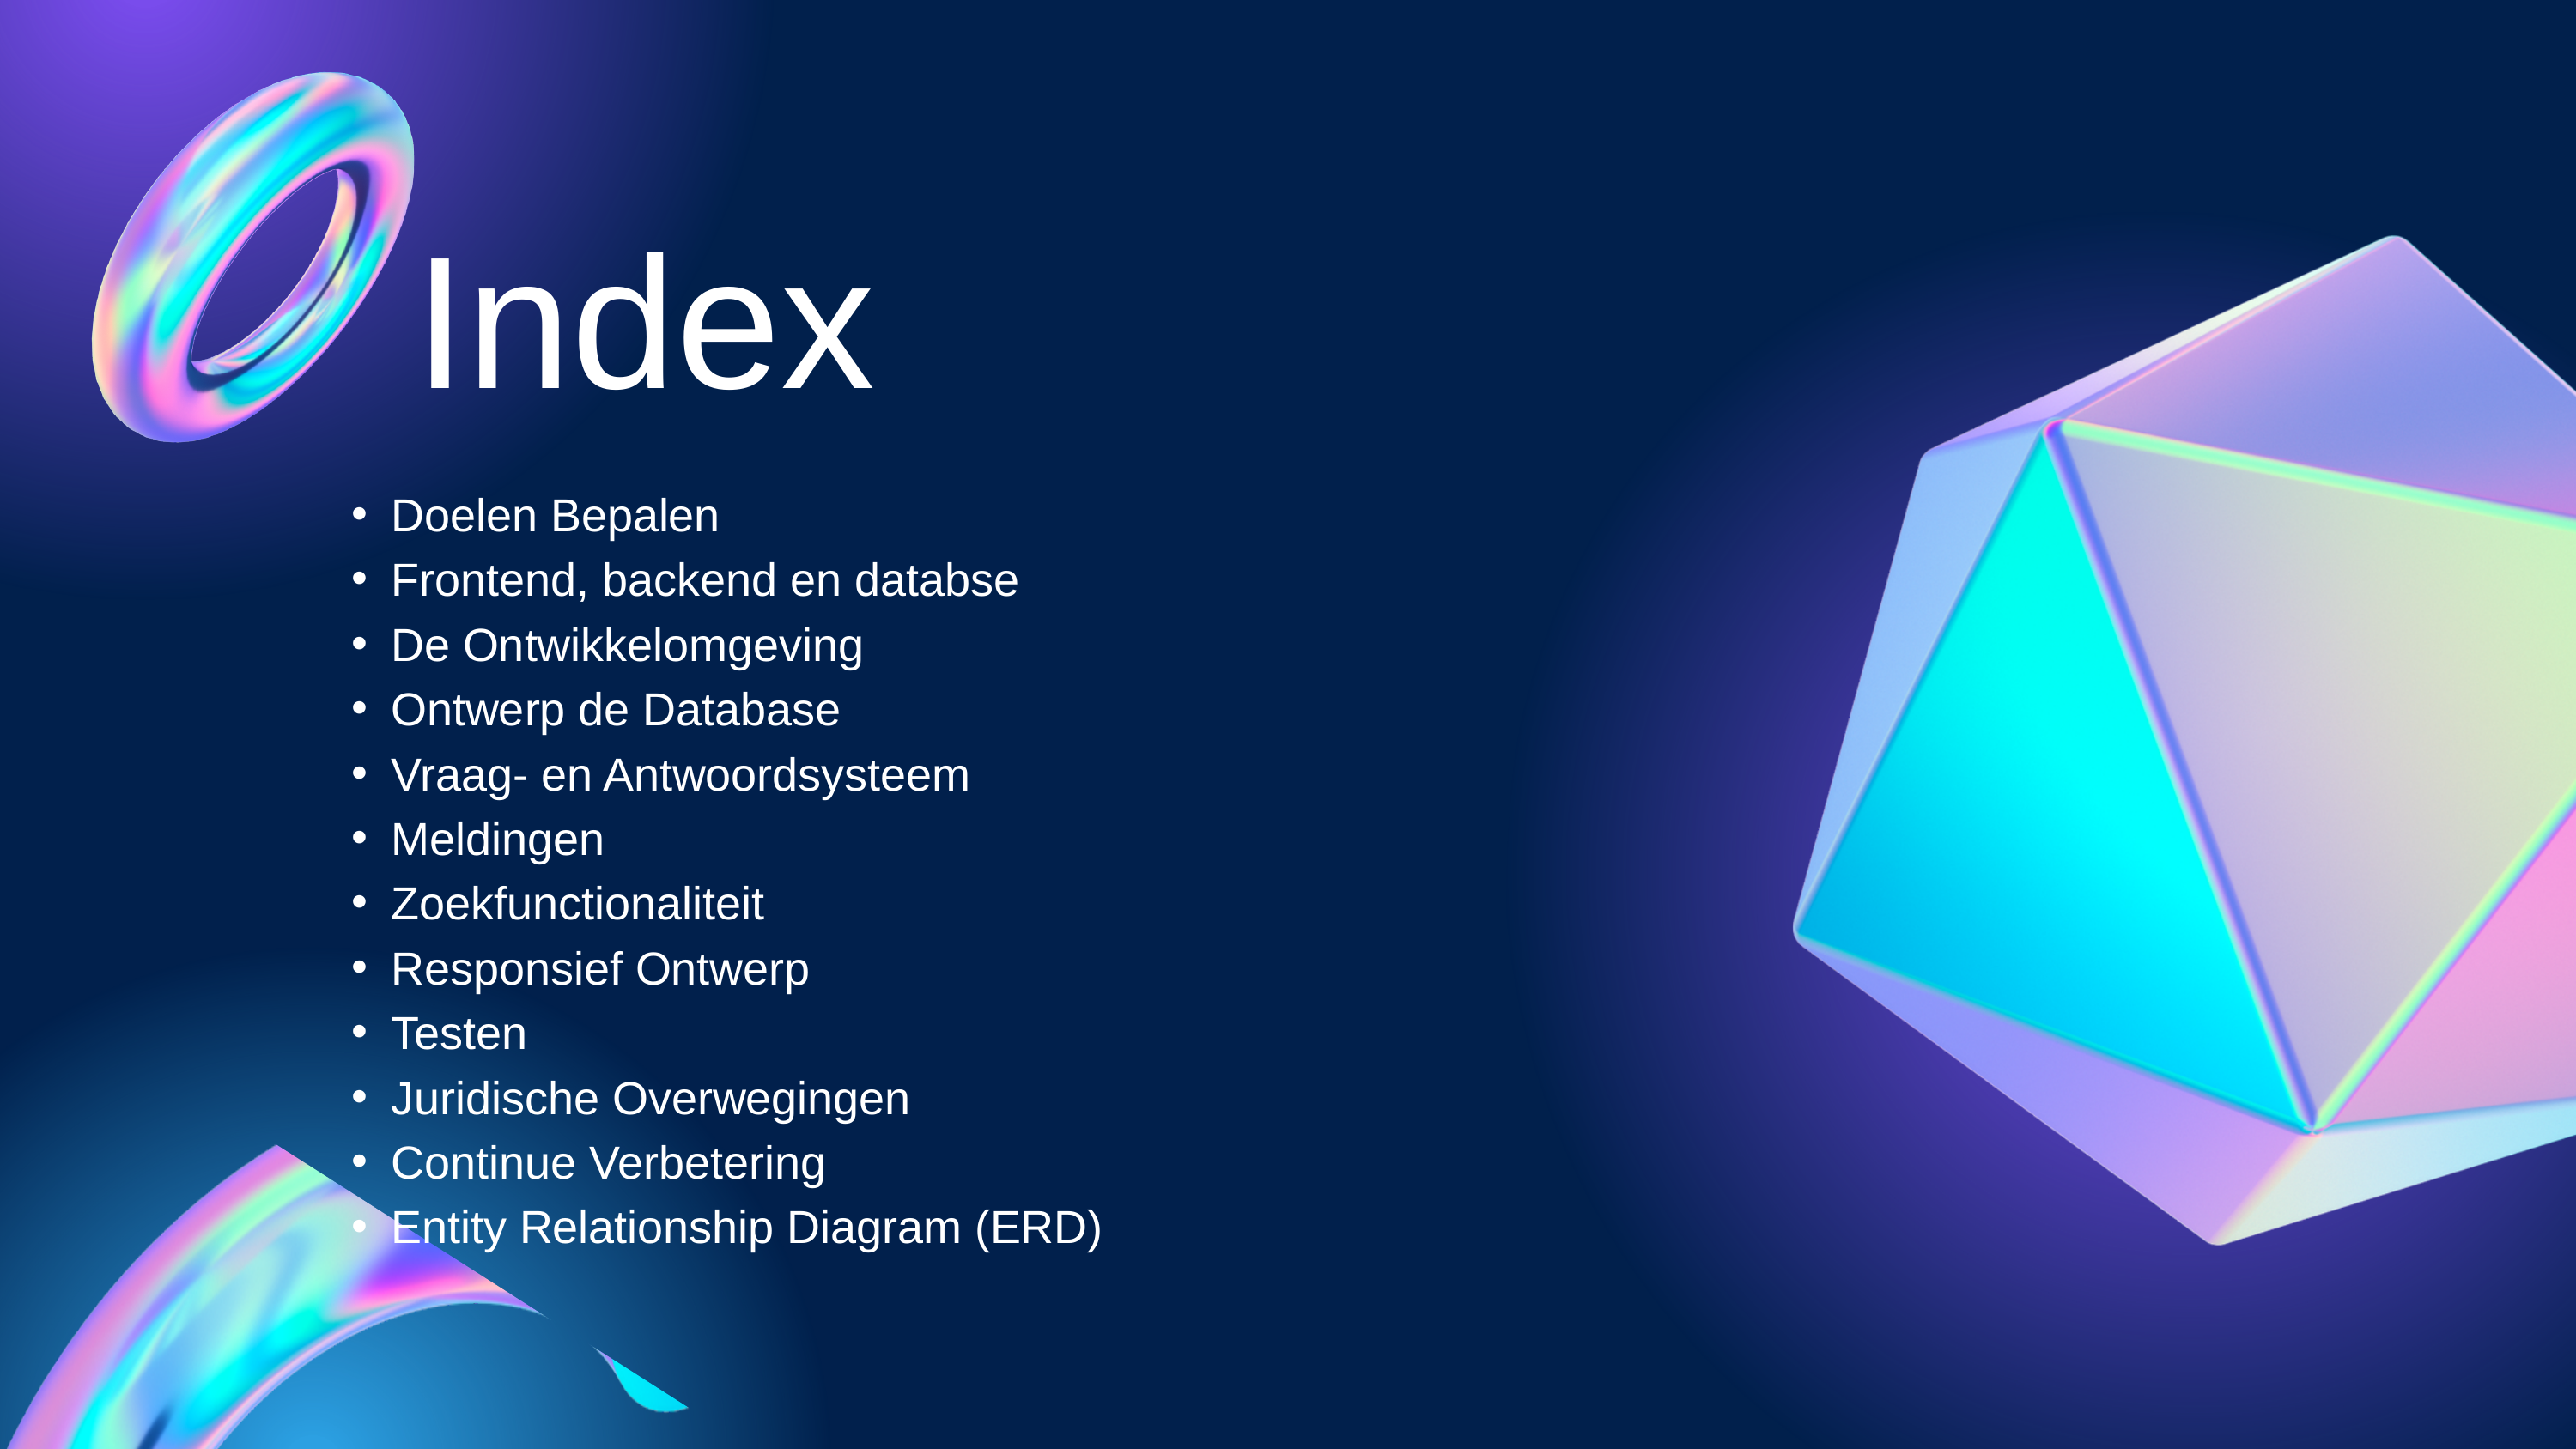

Index

Doelen Bepalen
Frontend, backend en databse
De Ontwikkelomgeving
Ontwerp de Database
Vraag- en Antwoordsysteem
Meldingen
Zoekfunctionaliteit
Responsief Ontwerp
Testen
Juridische Overwegingen
Continue Verbetering
Entity Relationship Diagram (ERD)